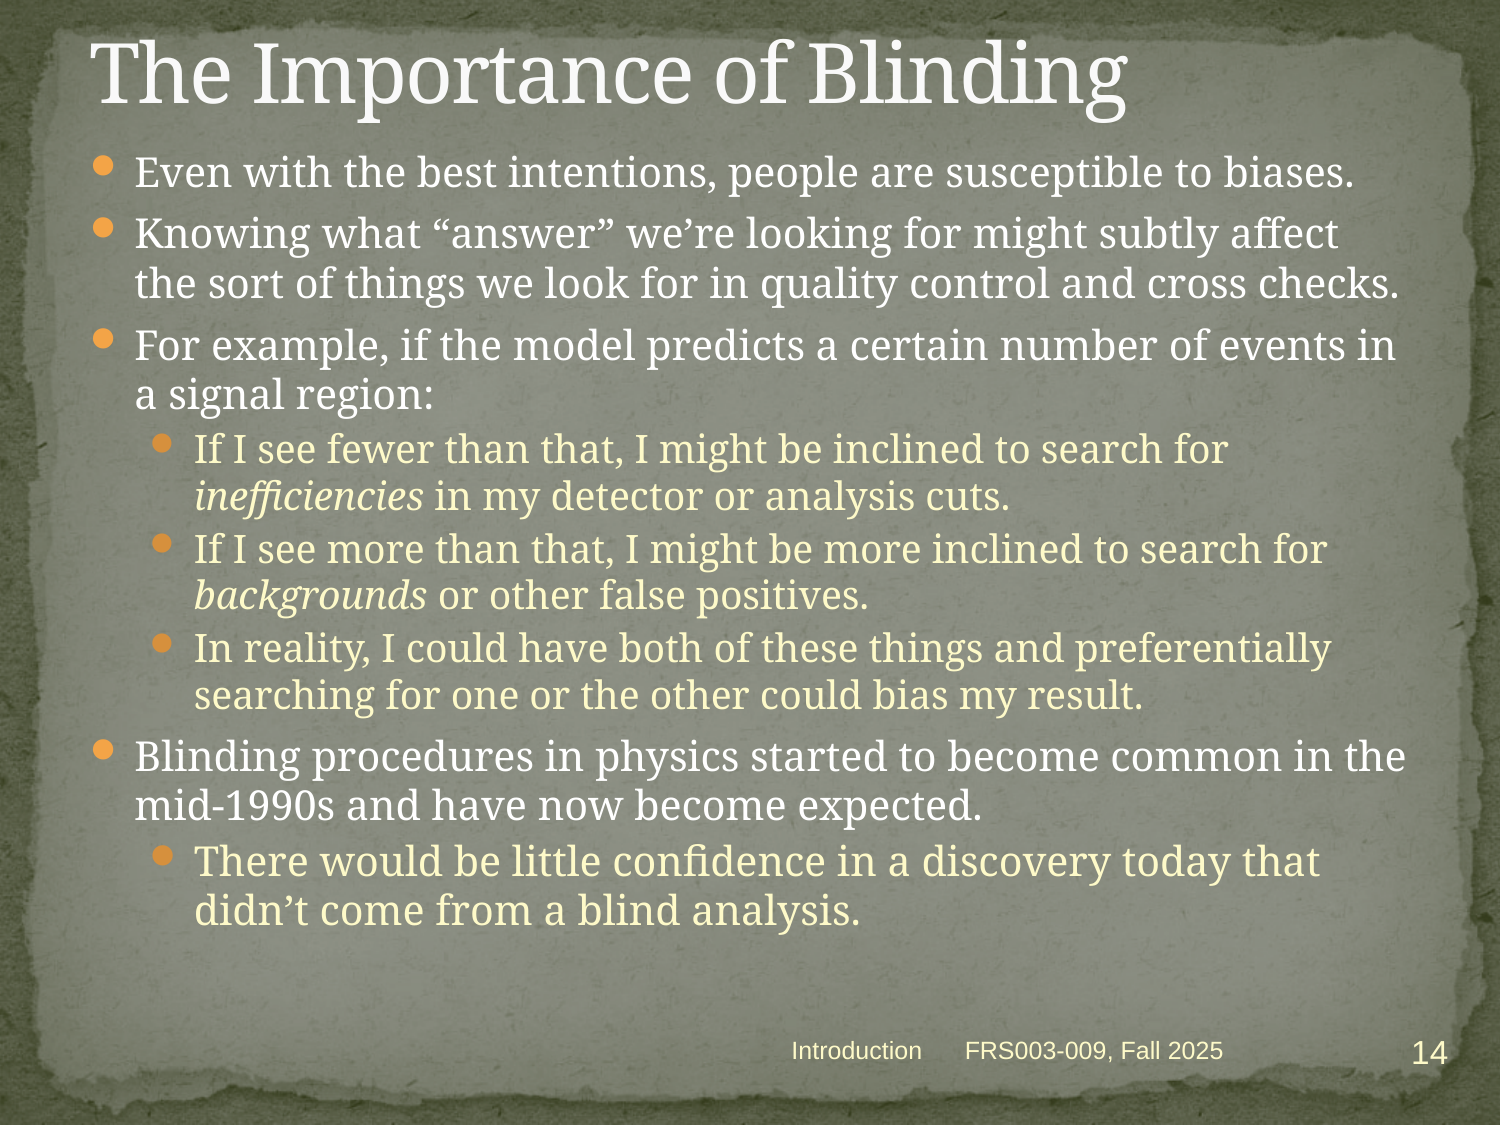

# The Importance of Blinding
Even with the best intentions, people are susceptible to biases.
Knowing what “answer” we’re looking for might subtly affect the sort of things we look for in quality control and cross checks.
For example, if the model predicts a certain number of events in a signal region:
If I see fewer than that, I might be inclined to search for inefficiencies in my detector or analysis cuts.
If I see more than that, I might be more inclined to search for backgrounds or other false positives.
In reality, I could have both of these things and preferentially searching for one or the other could bias my result.
Blinding procedures in physics started to become common in the mid-1990s and have now become expected.
There would be little confidence in a discovery today that didn’t come from a blind analysis.
14
Introduction
FRS003-009, Fall 2025